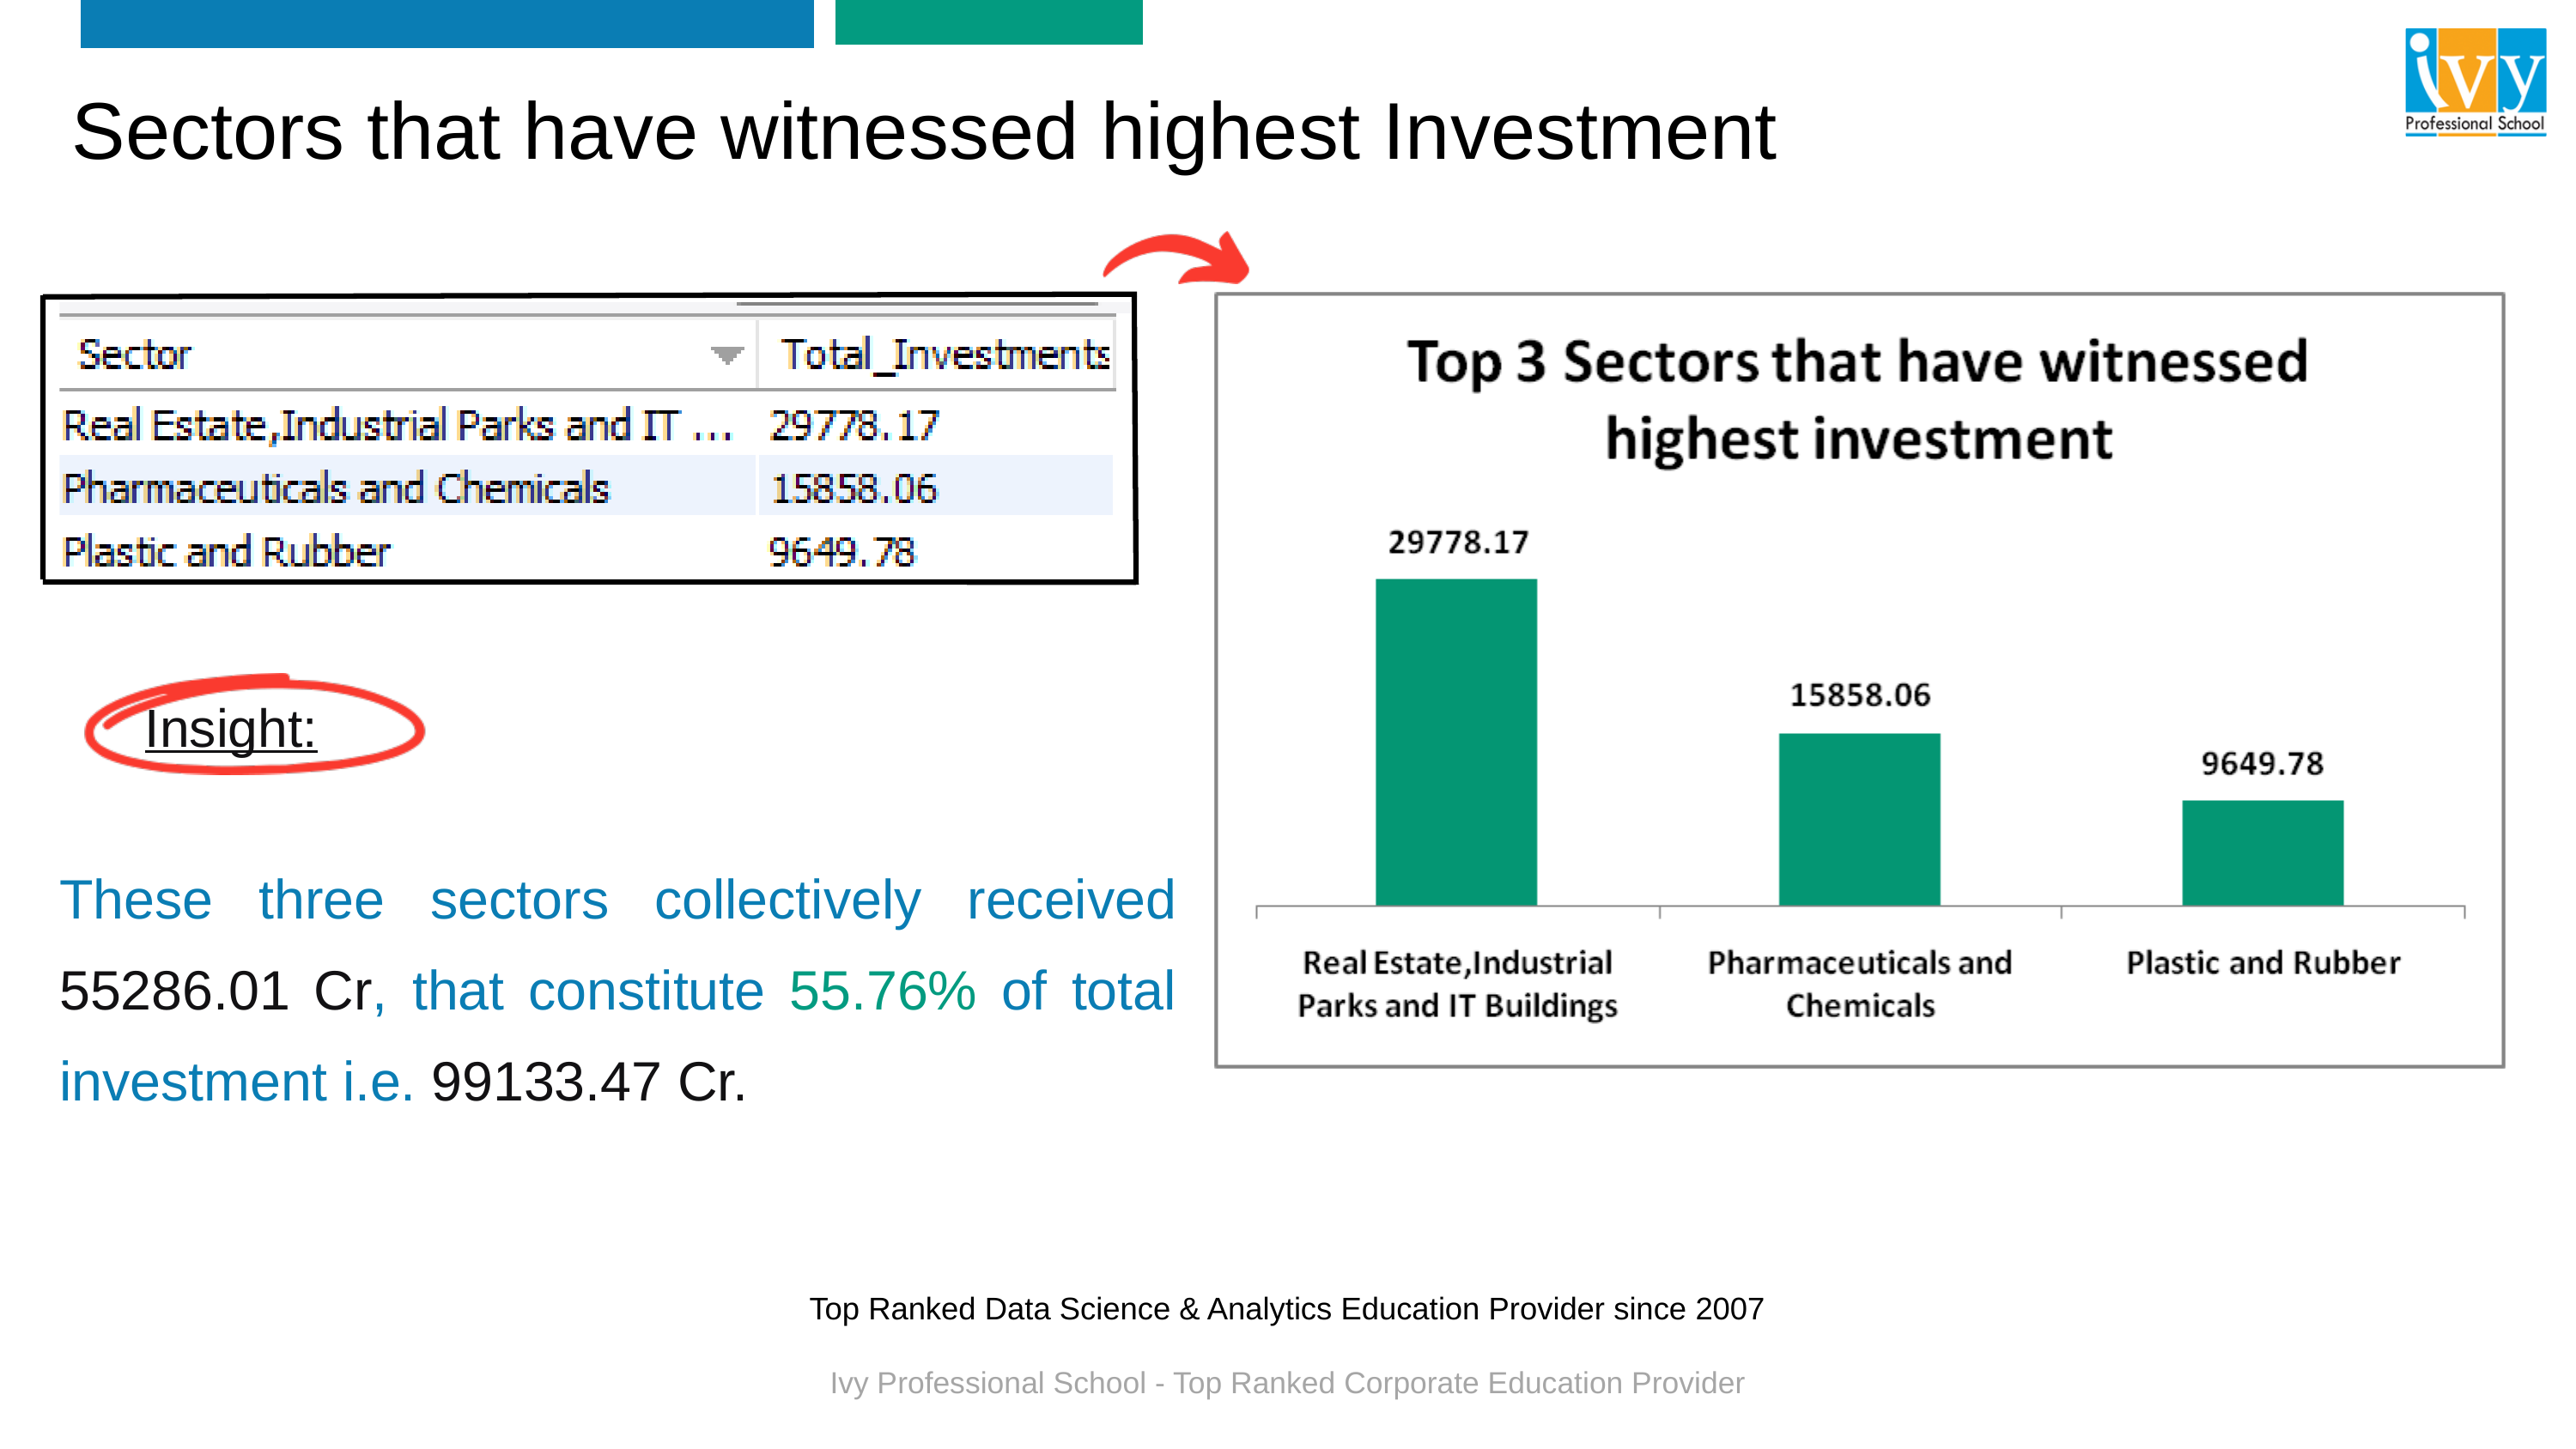

Sectors that have witnessed highest Investment

Insight:
These three sectors collectively received 55286.01 Cr, that constitute 55.76% of total investment i.e. 99133.47 Cr.

Top Ranked Data Science & Analytics Education Provider since 2007

Ivy Professional School - Top Ranked Corporate Education Provider